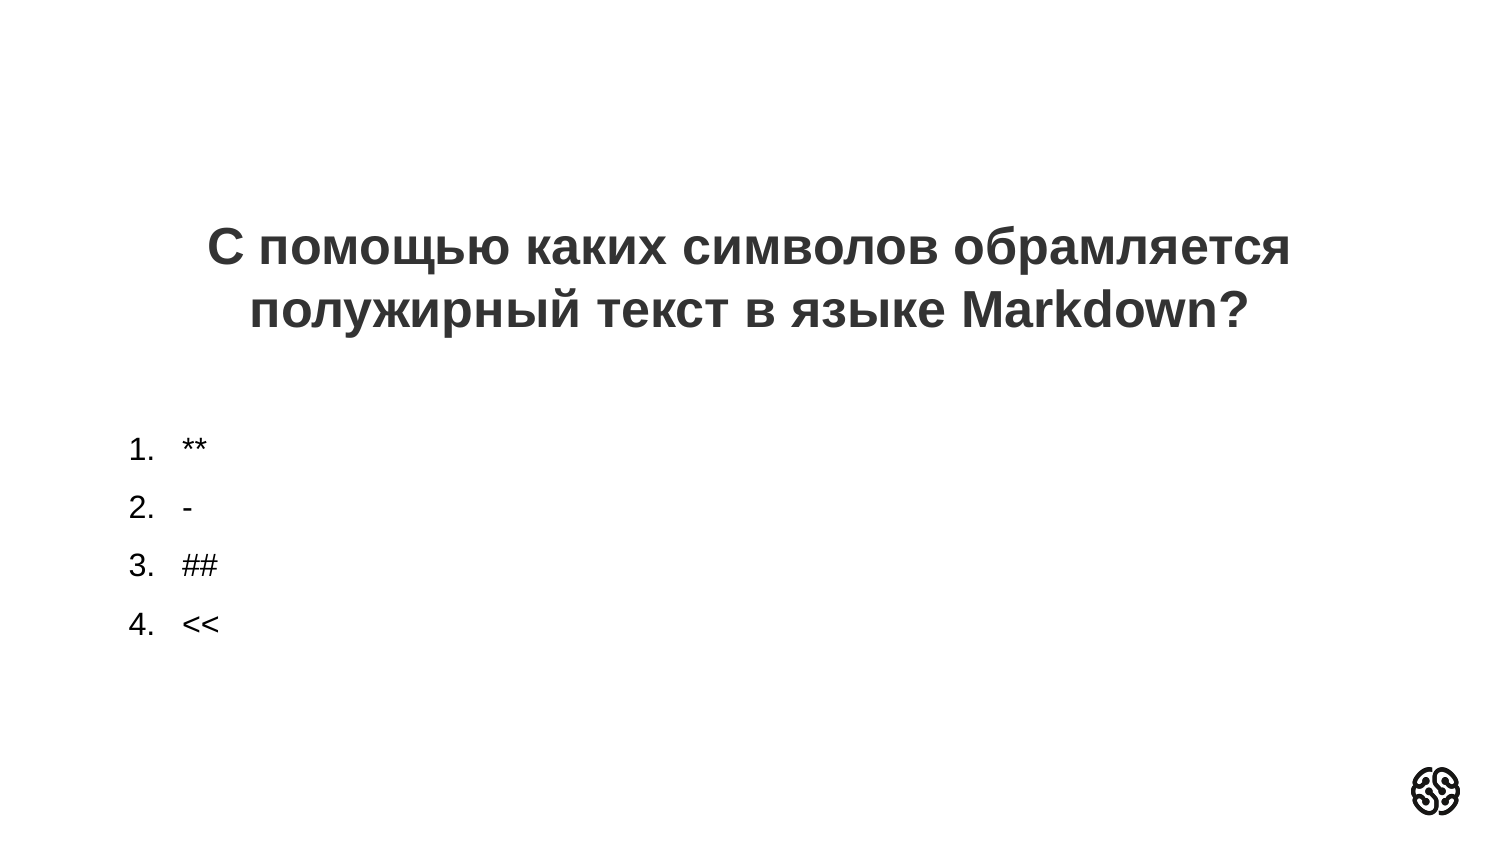

# С помощью каких символов обрамляется полужирный текст в языке Markdown?
**
-
##
<<